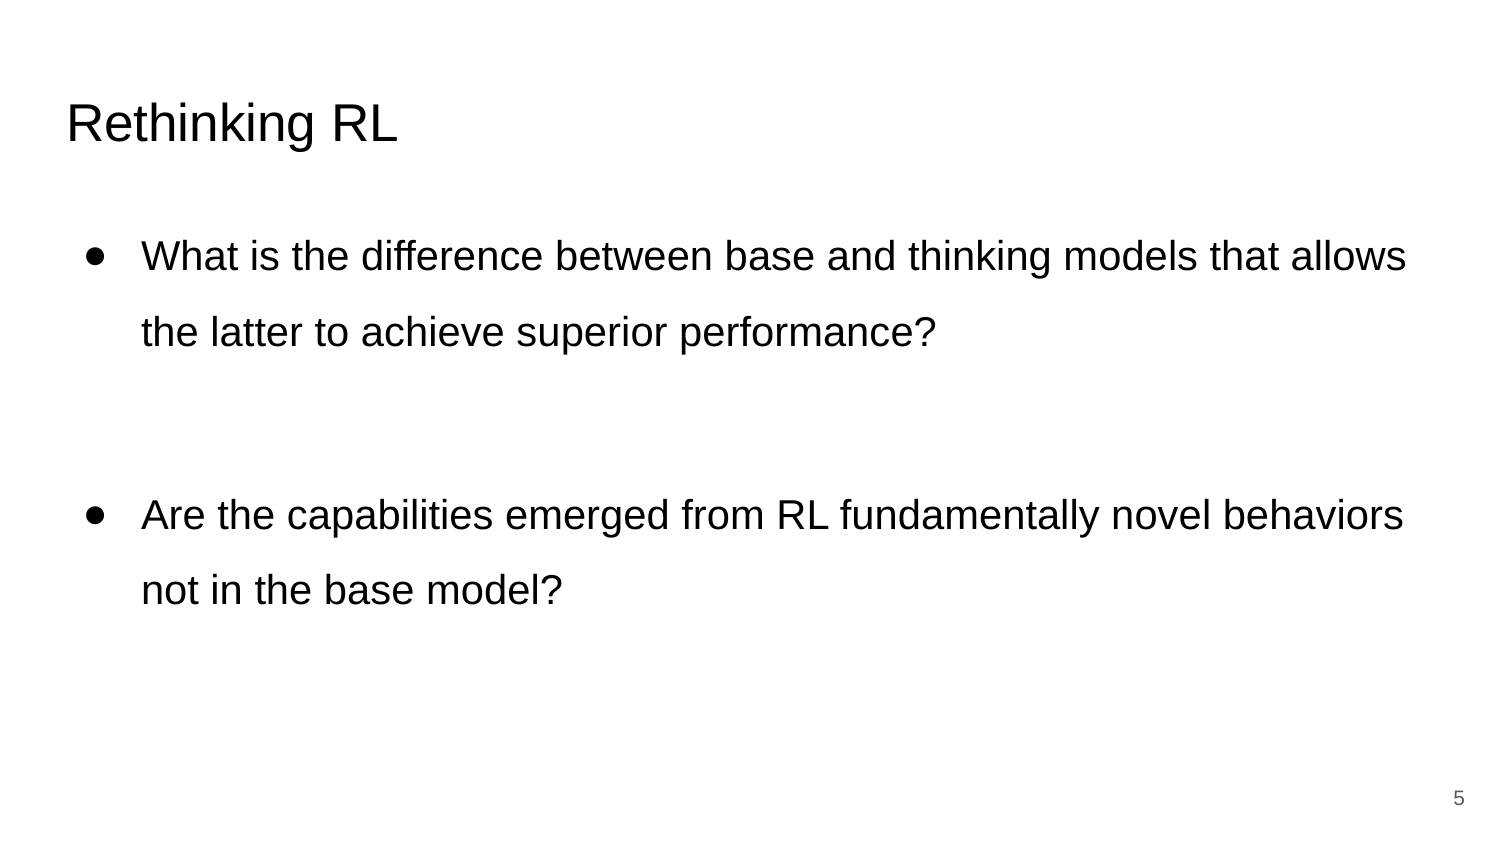

# Rethinking RL
What is the difference between base and thinking models that allows the latter to achieve superior performance?

Are the capabilities emerged from RL fundamentally novel behaviors not in the base model?

5